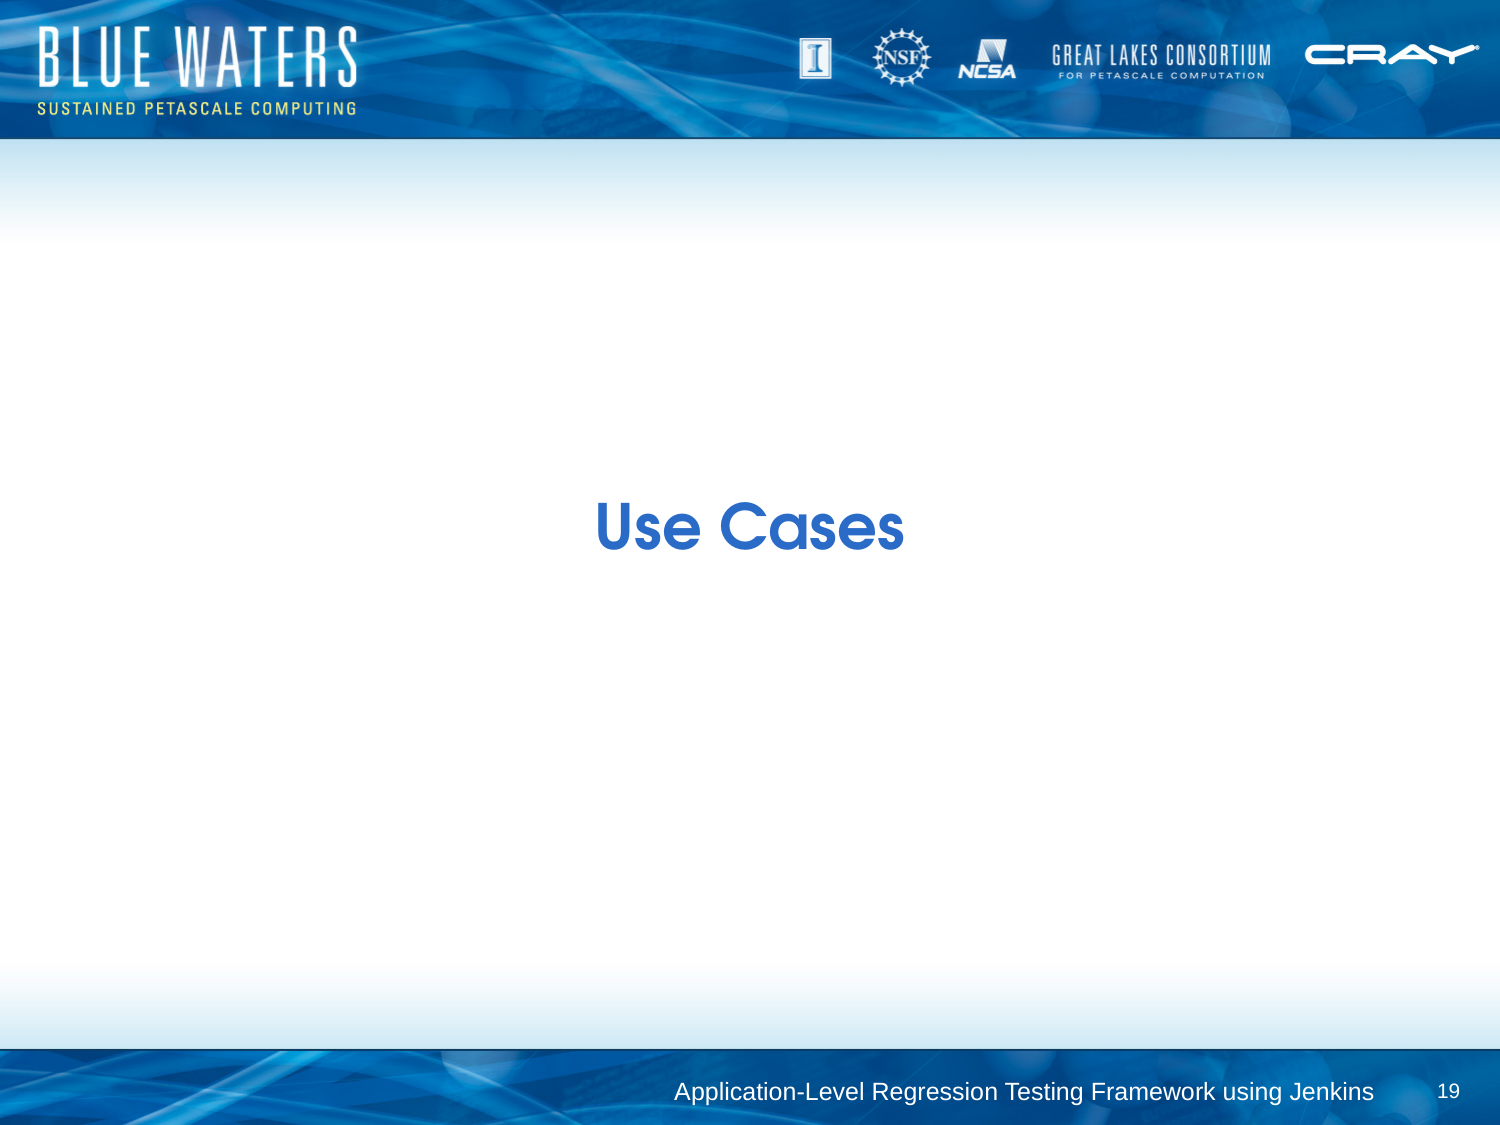

# Use Cases
Application-Level Regression Testing Framework using Jenkins
19